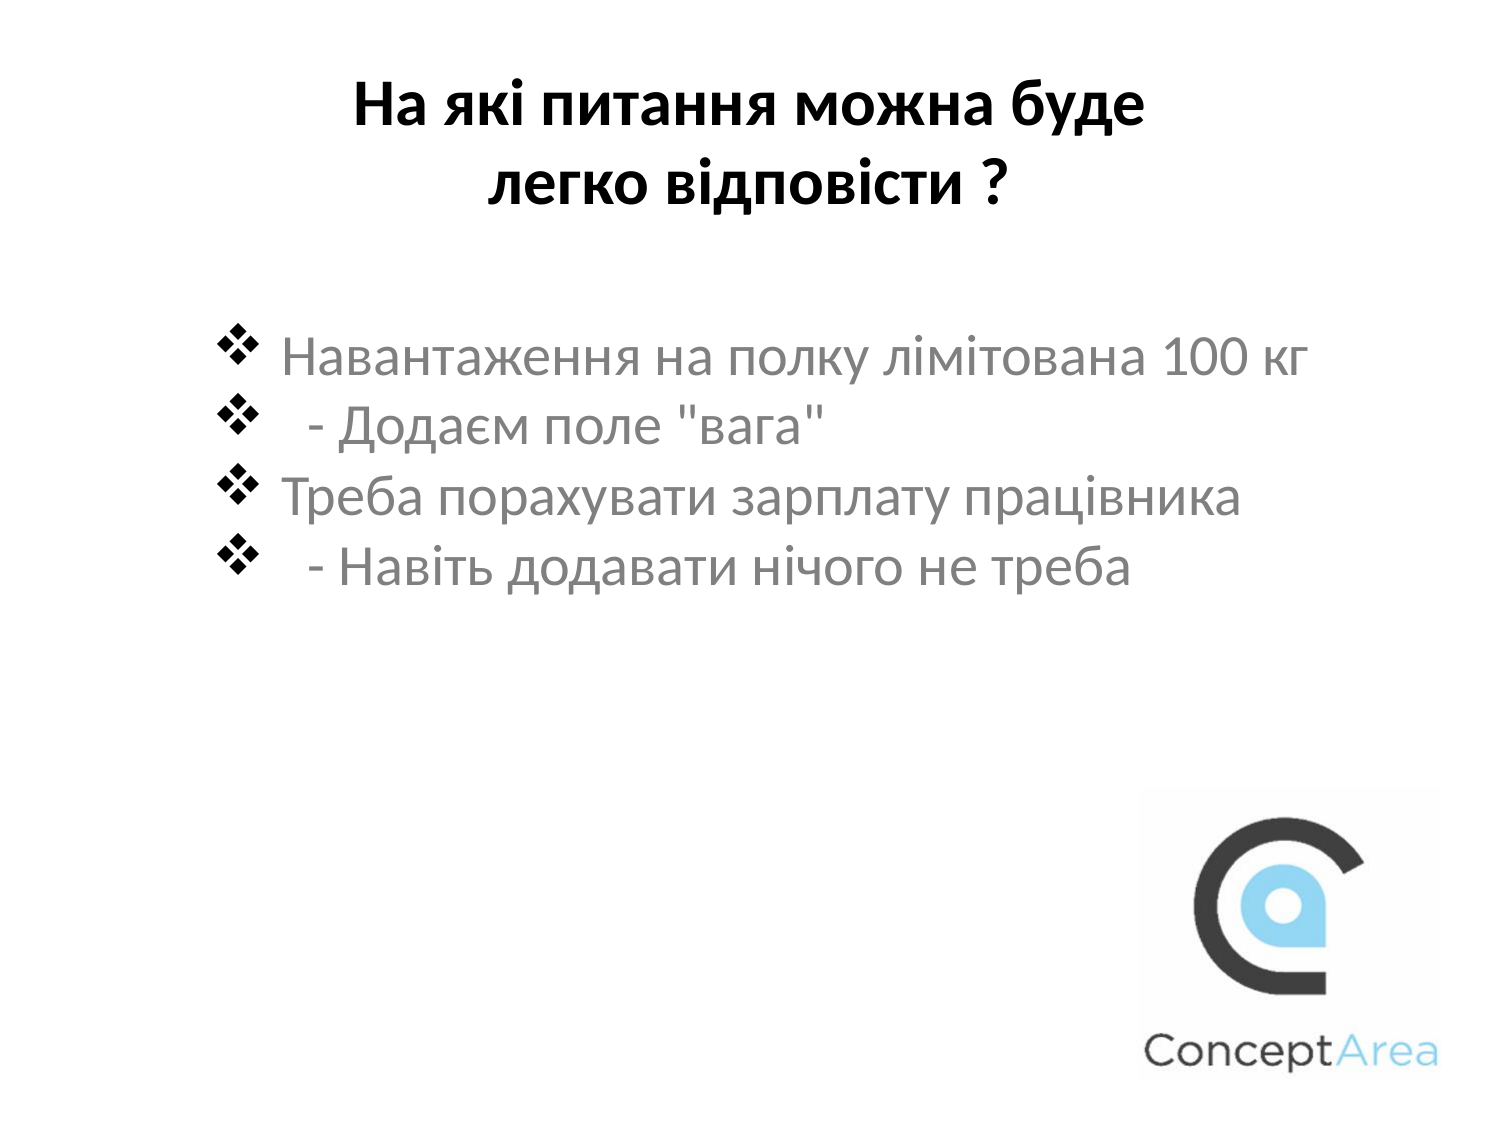

На які питання можна буде легко відповісти ?
 Навантаження на полку лімітована 100 кг
   - Додаєм поле "вага"
 Треба порахувати зарплату працівника
   - Навіть додавати нічого не треба